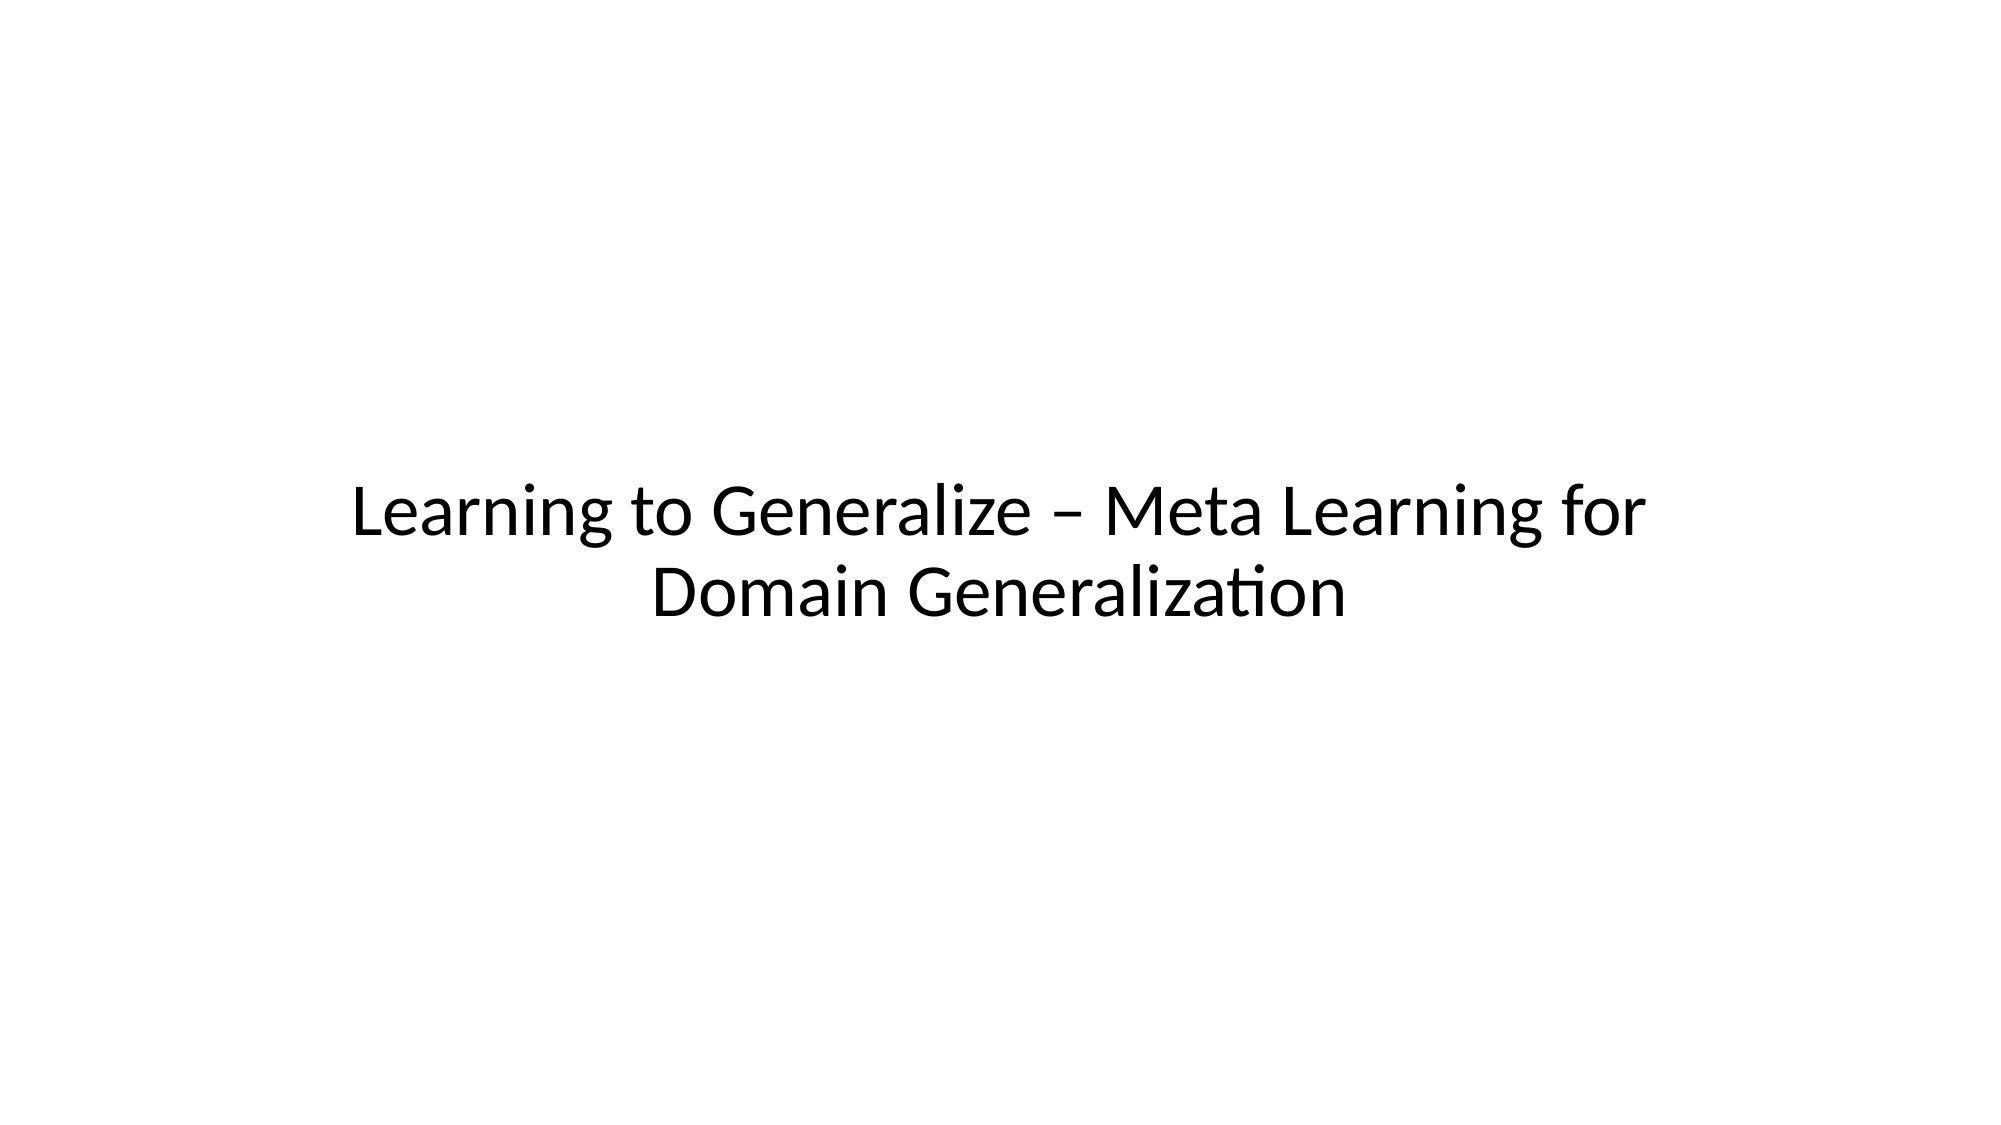

Learning to Generalize – Meta Learning for Domain Generalization